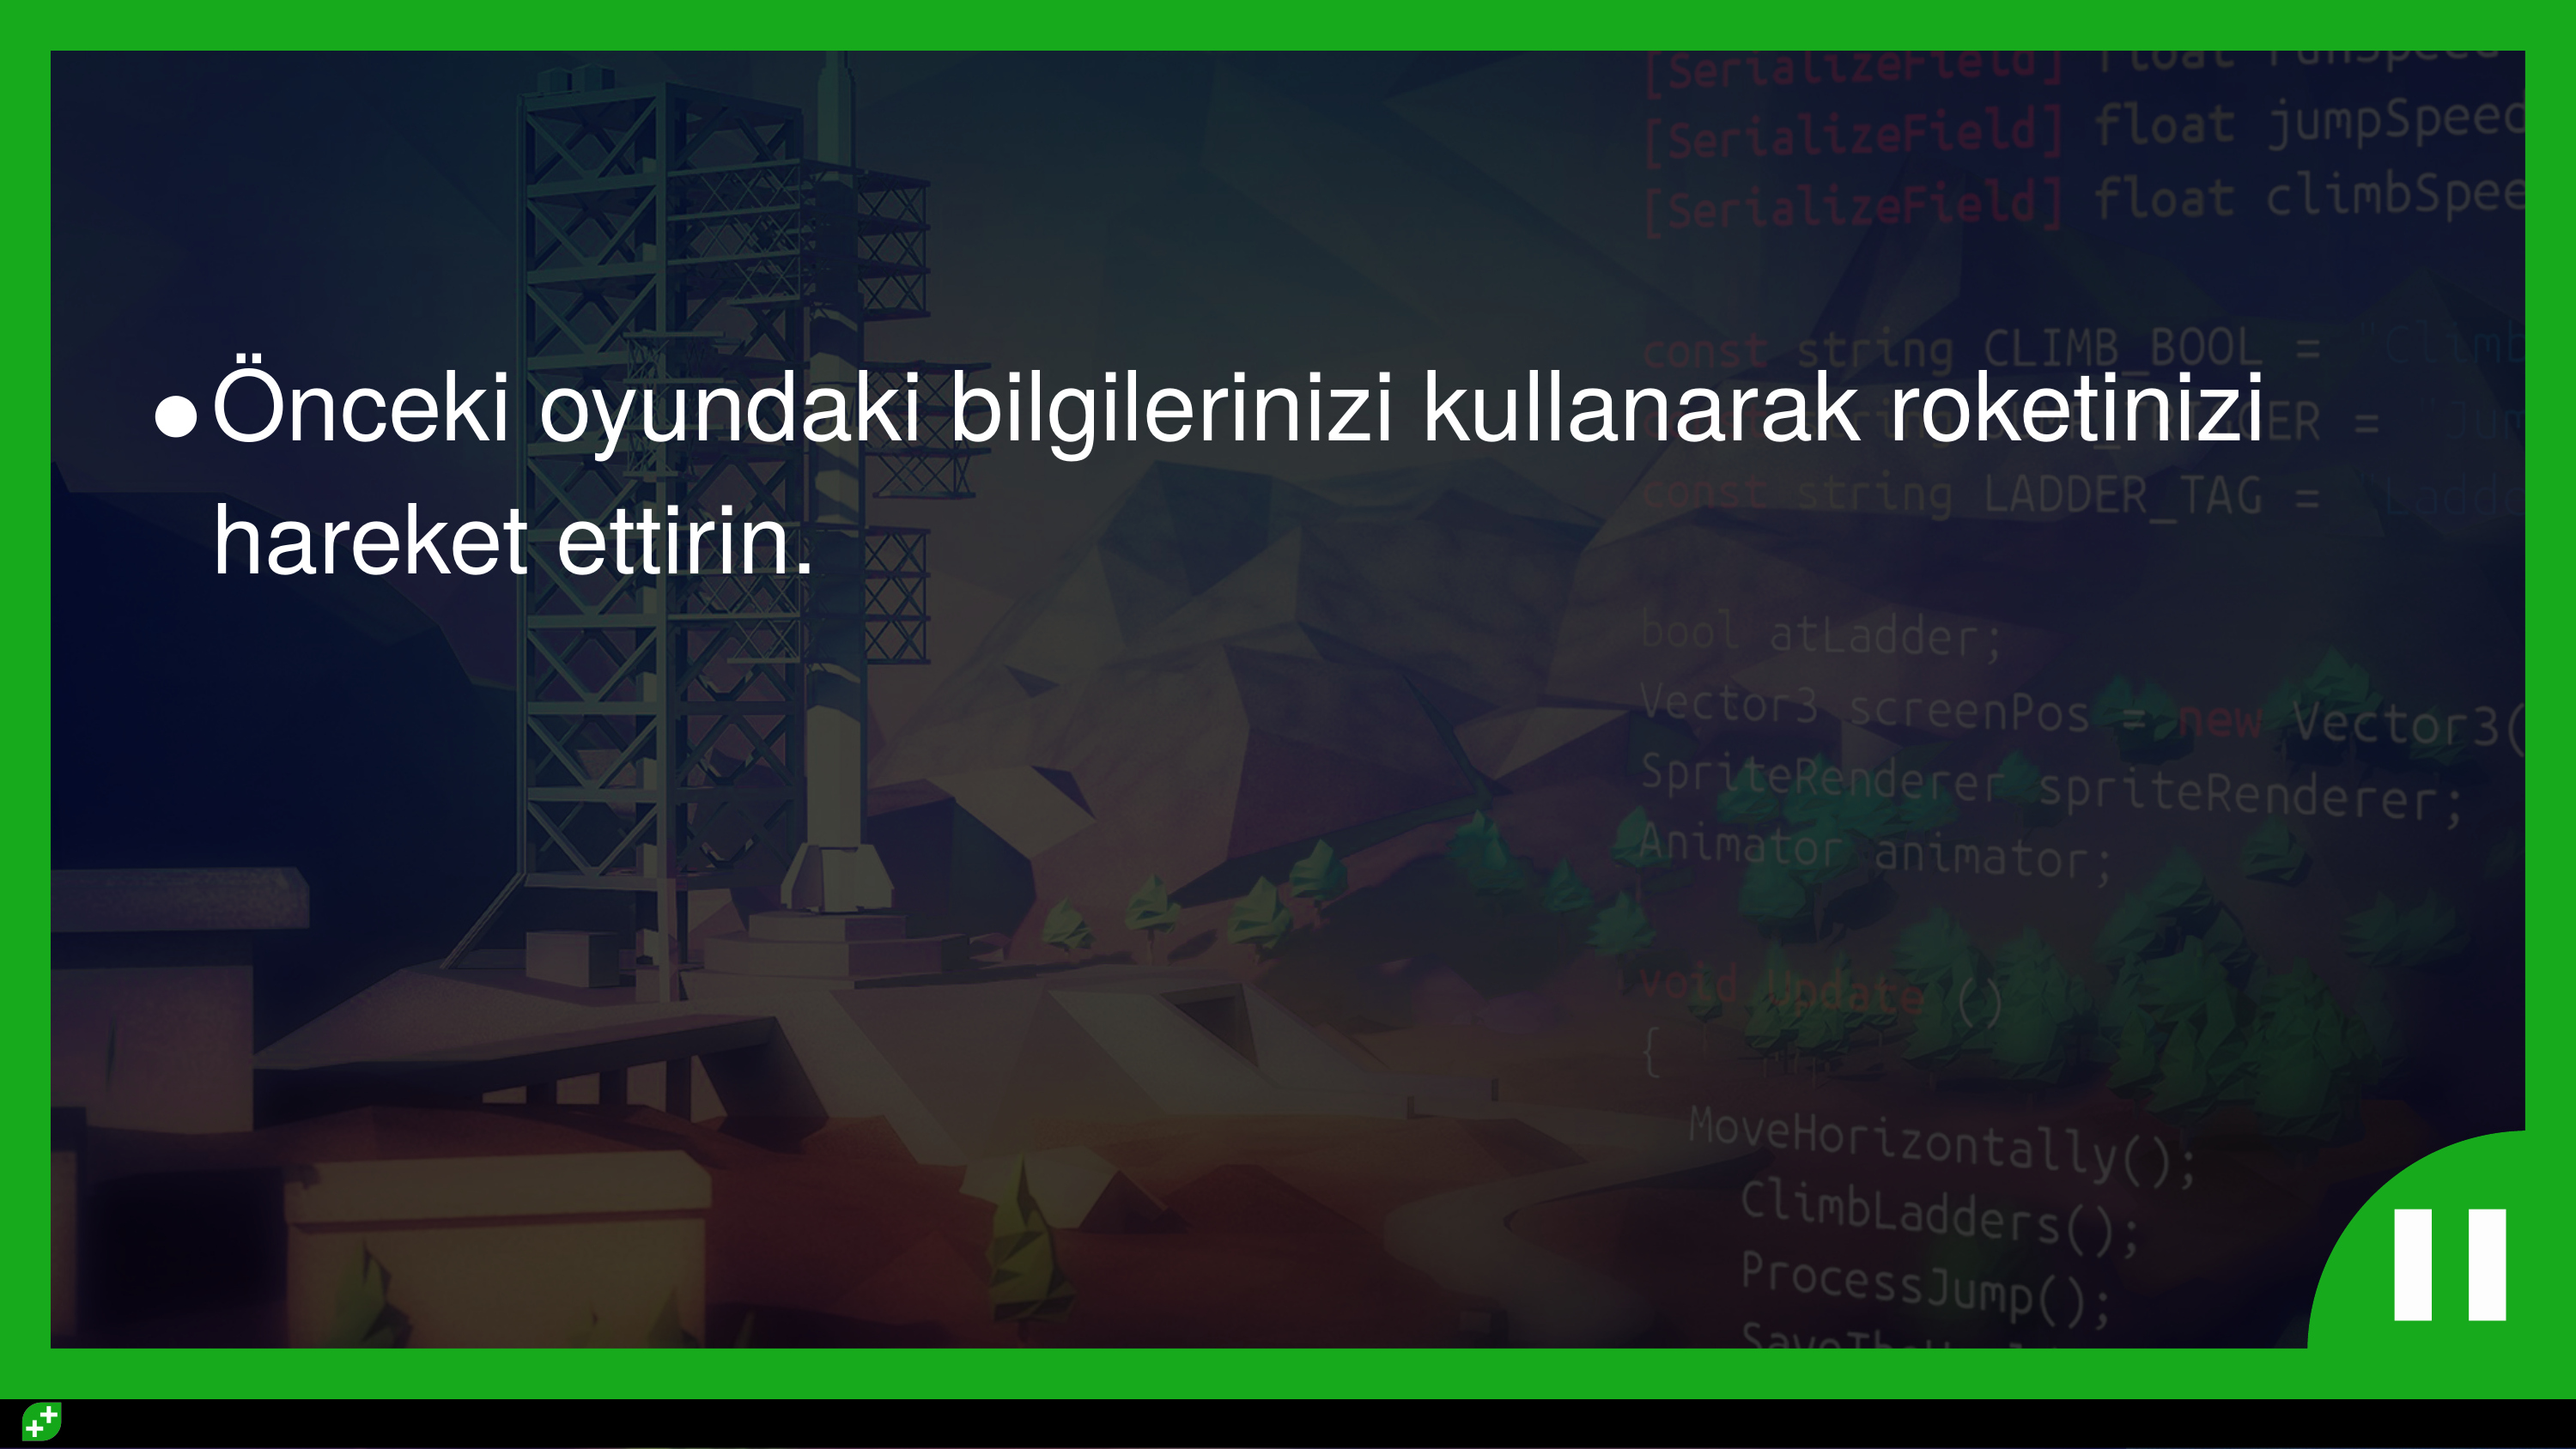

#
Önceki oyundaki bilgilerinizi kullanarak roketinizi hareket ettirin.